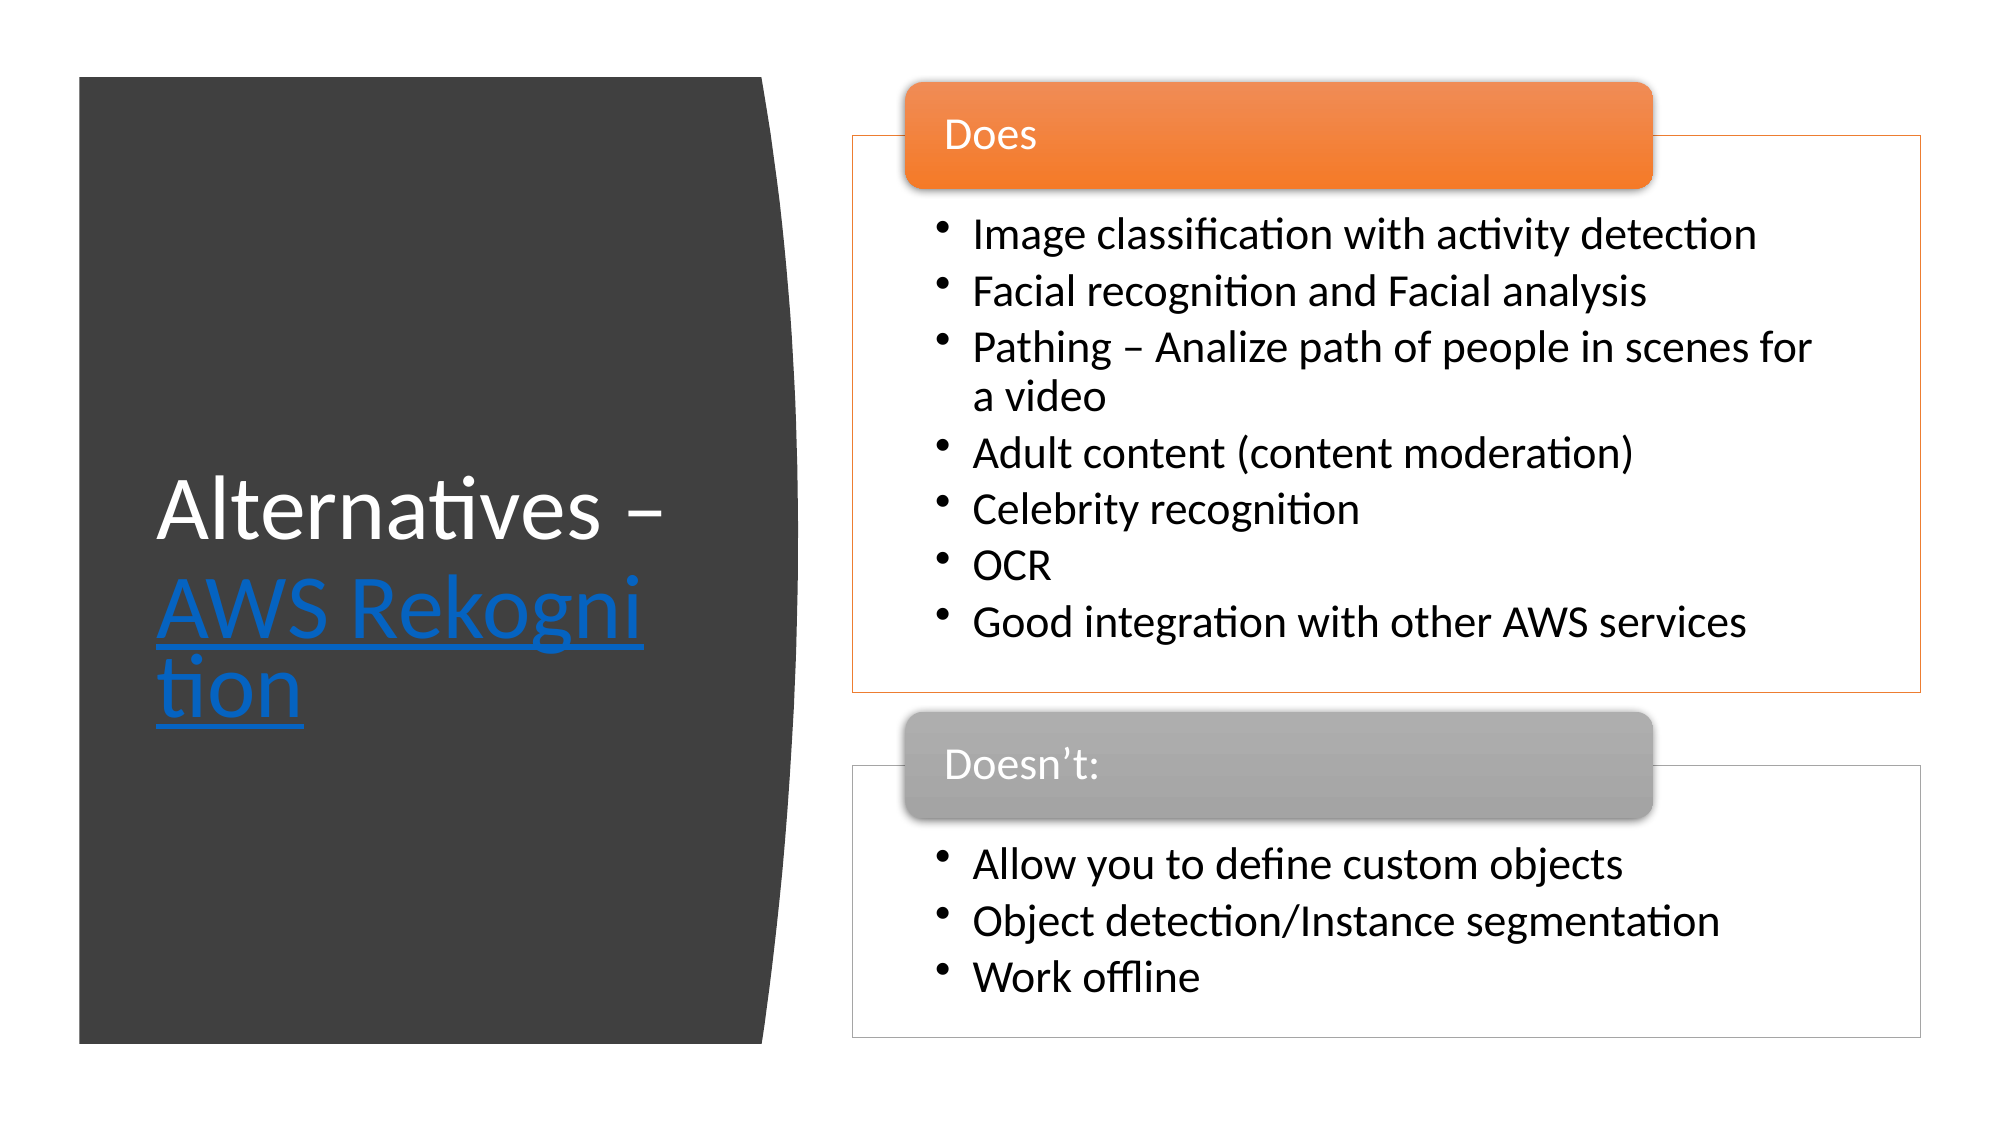

Image classification with activity detection
Facial recognition and Facial analysis
Pathing – Analize path of people in scenes for a video
Adult content (content moderation)
Celebrity recognition
OCR
Good integration with other AWS services
Does
Allow you to define custom objects
Object detection/Instance segmentation
Work offline
Doesn’t:

# Alternatives – AWS Rekognition